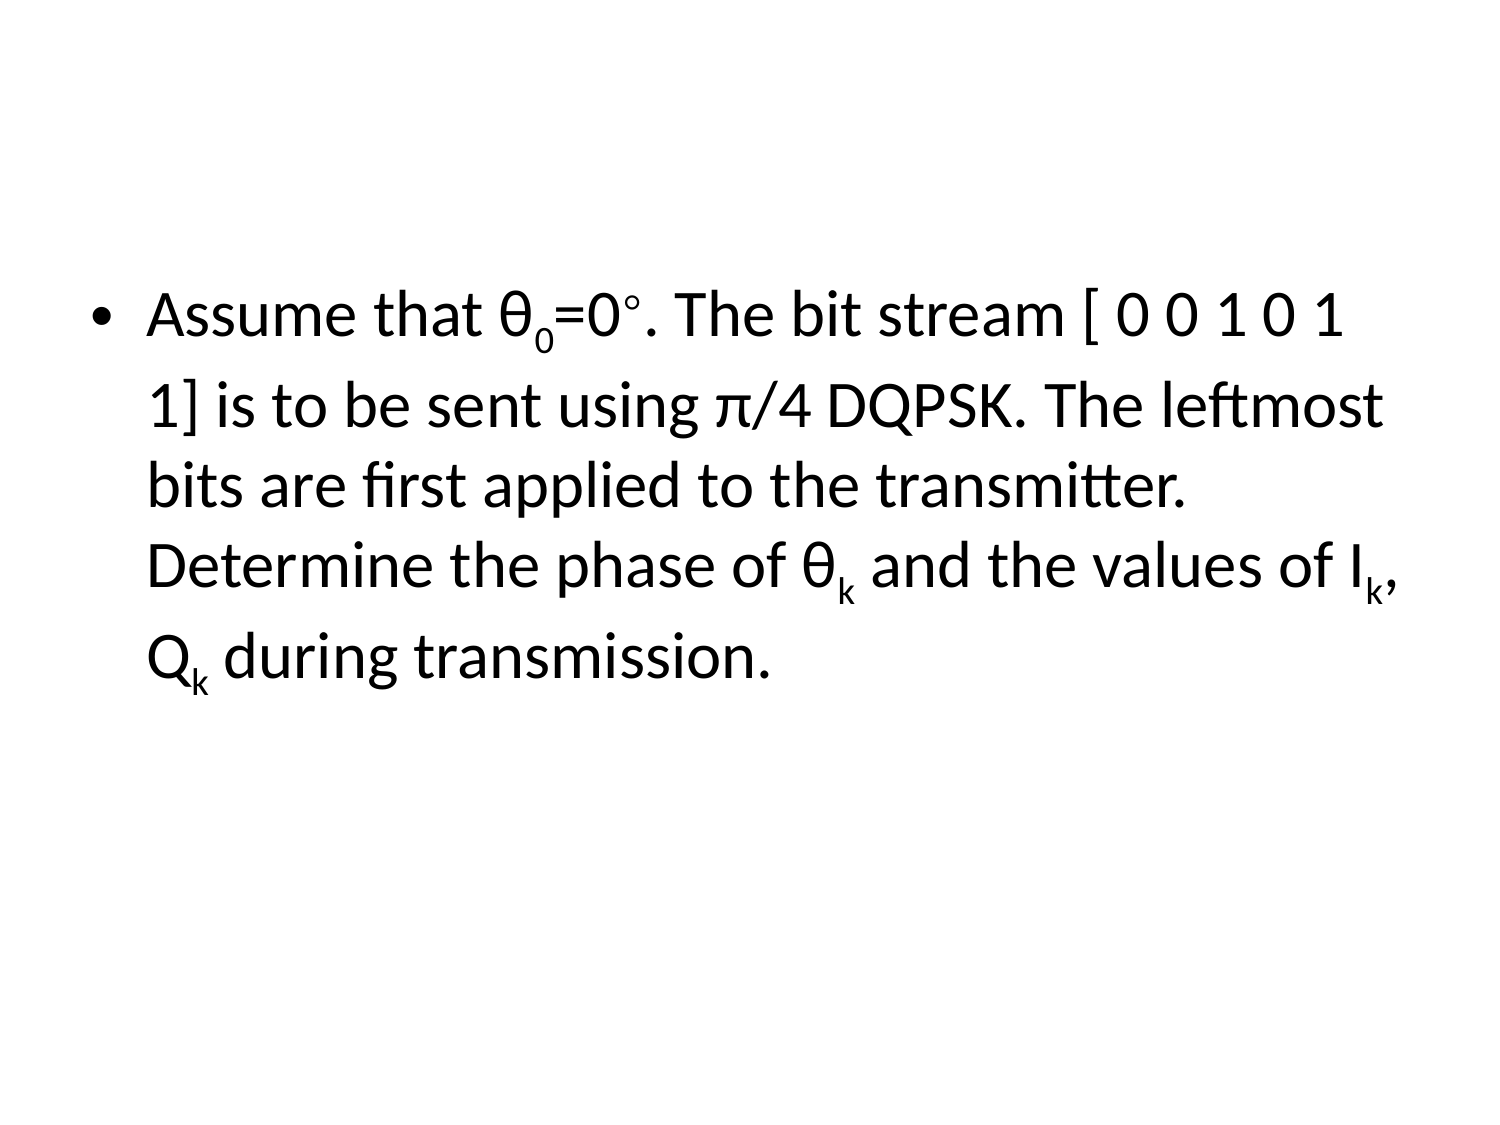

#
Assume that θ0=0⸰. The bit stream [ 0 0 1 0 1 1] is to be sent using π/4 DQPSK. The leftmost bits are first applied to the transmitter. Determine the phase of θk and the values of Ik, Qk during transmission.